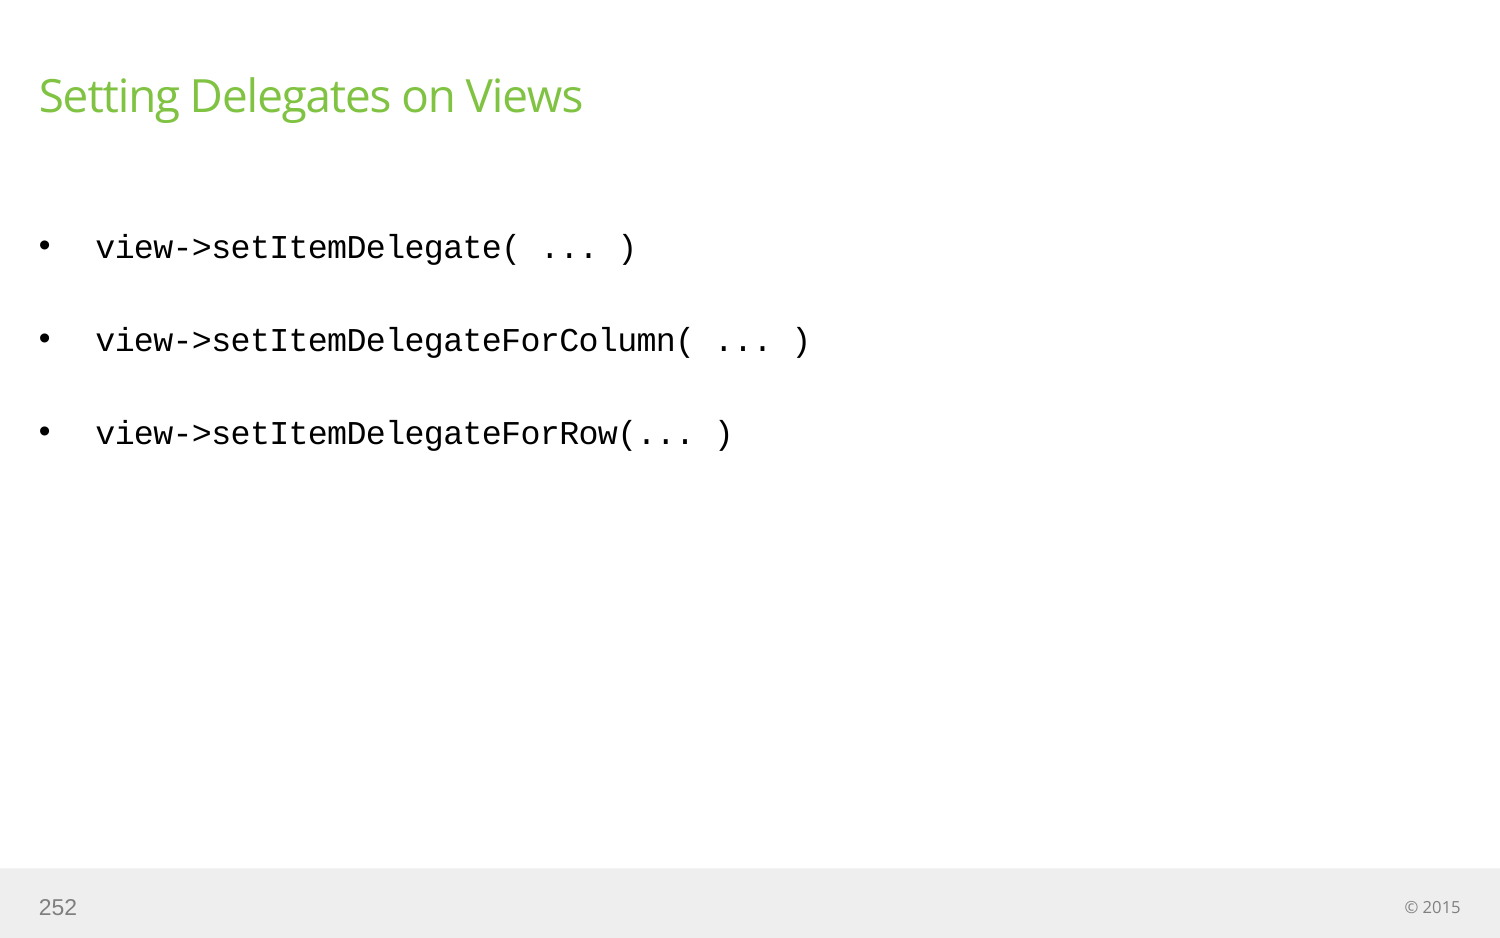

# Setting Delegates on Views
view->setItemDelegate( ... )

view->setItemDelegateForColumn( ... )

view->setItemDelegateForRow(... )

252
© 2015